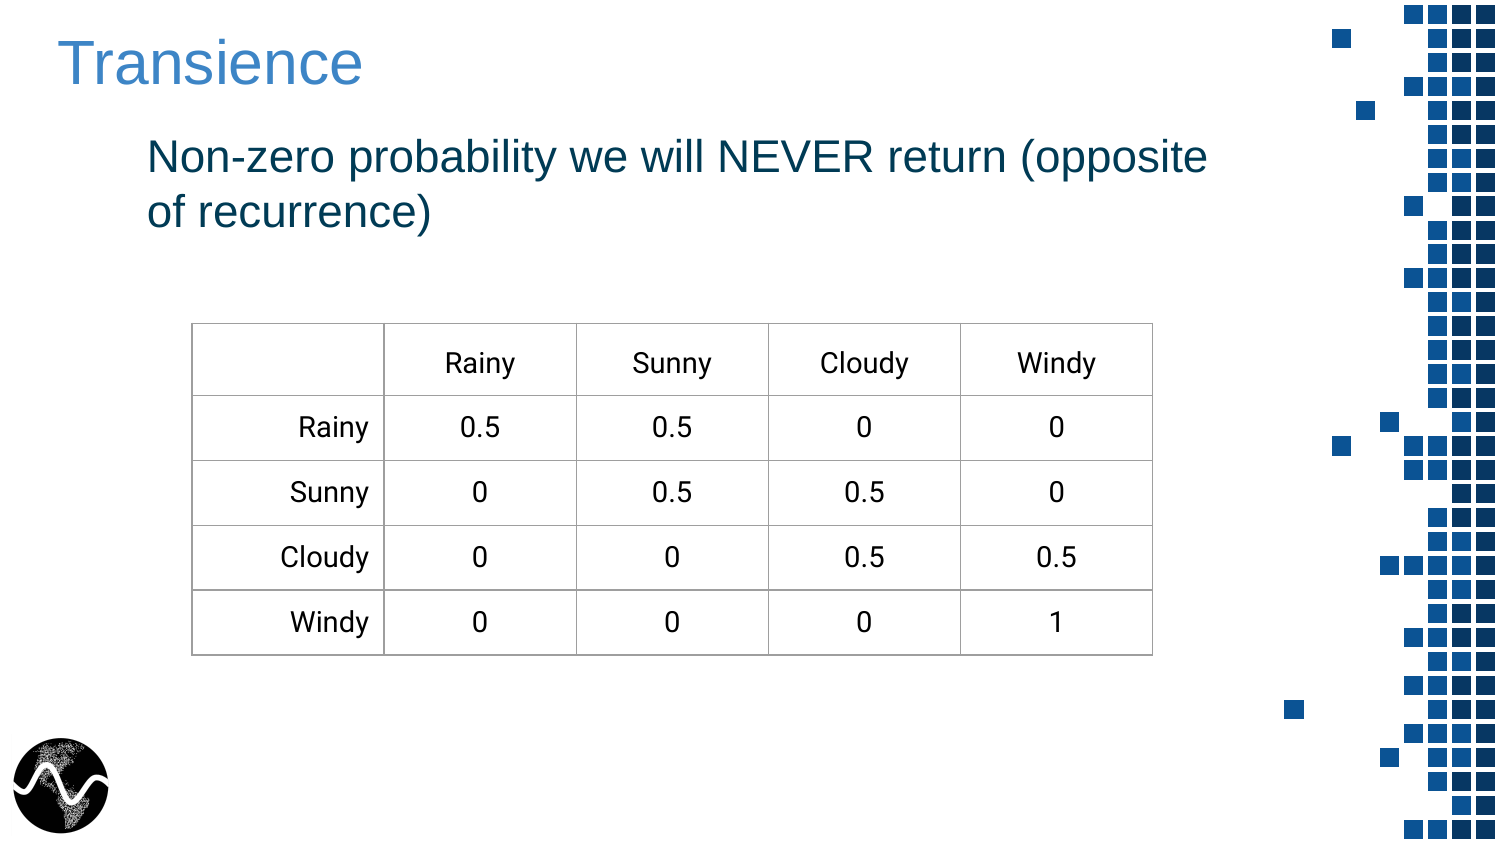

# Transience
Non-zero probability we will NEVER return (opposite of recurrence)
|  | Rainy | Sunny | Cloudy | Windy |
| --- | --- | --- | --- | --- |
| Rainy | 0.5 | 0.5 | 0 | 0 |
| Sunny | 0 | 0.5 | 0.5 | 0 |
| Cloudy | 0 | 0 | 0.5 | 0.5 |
| Windy | 0 | 0 | 0 | 1 |